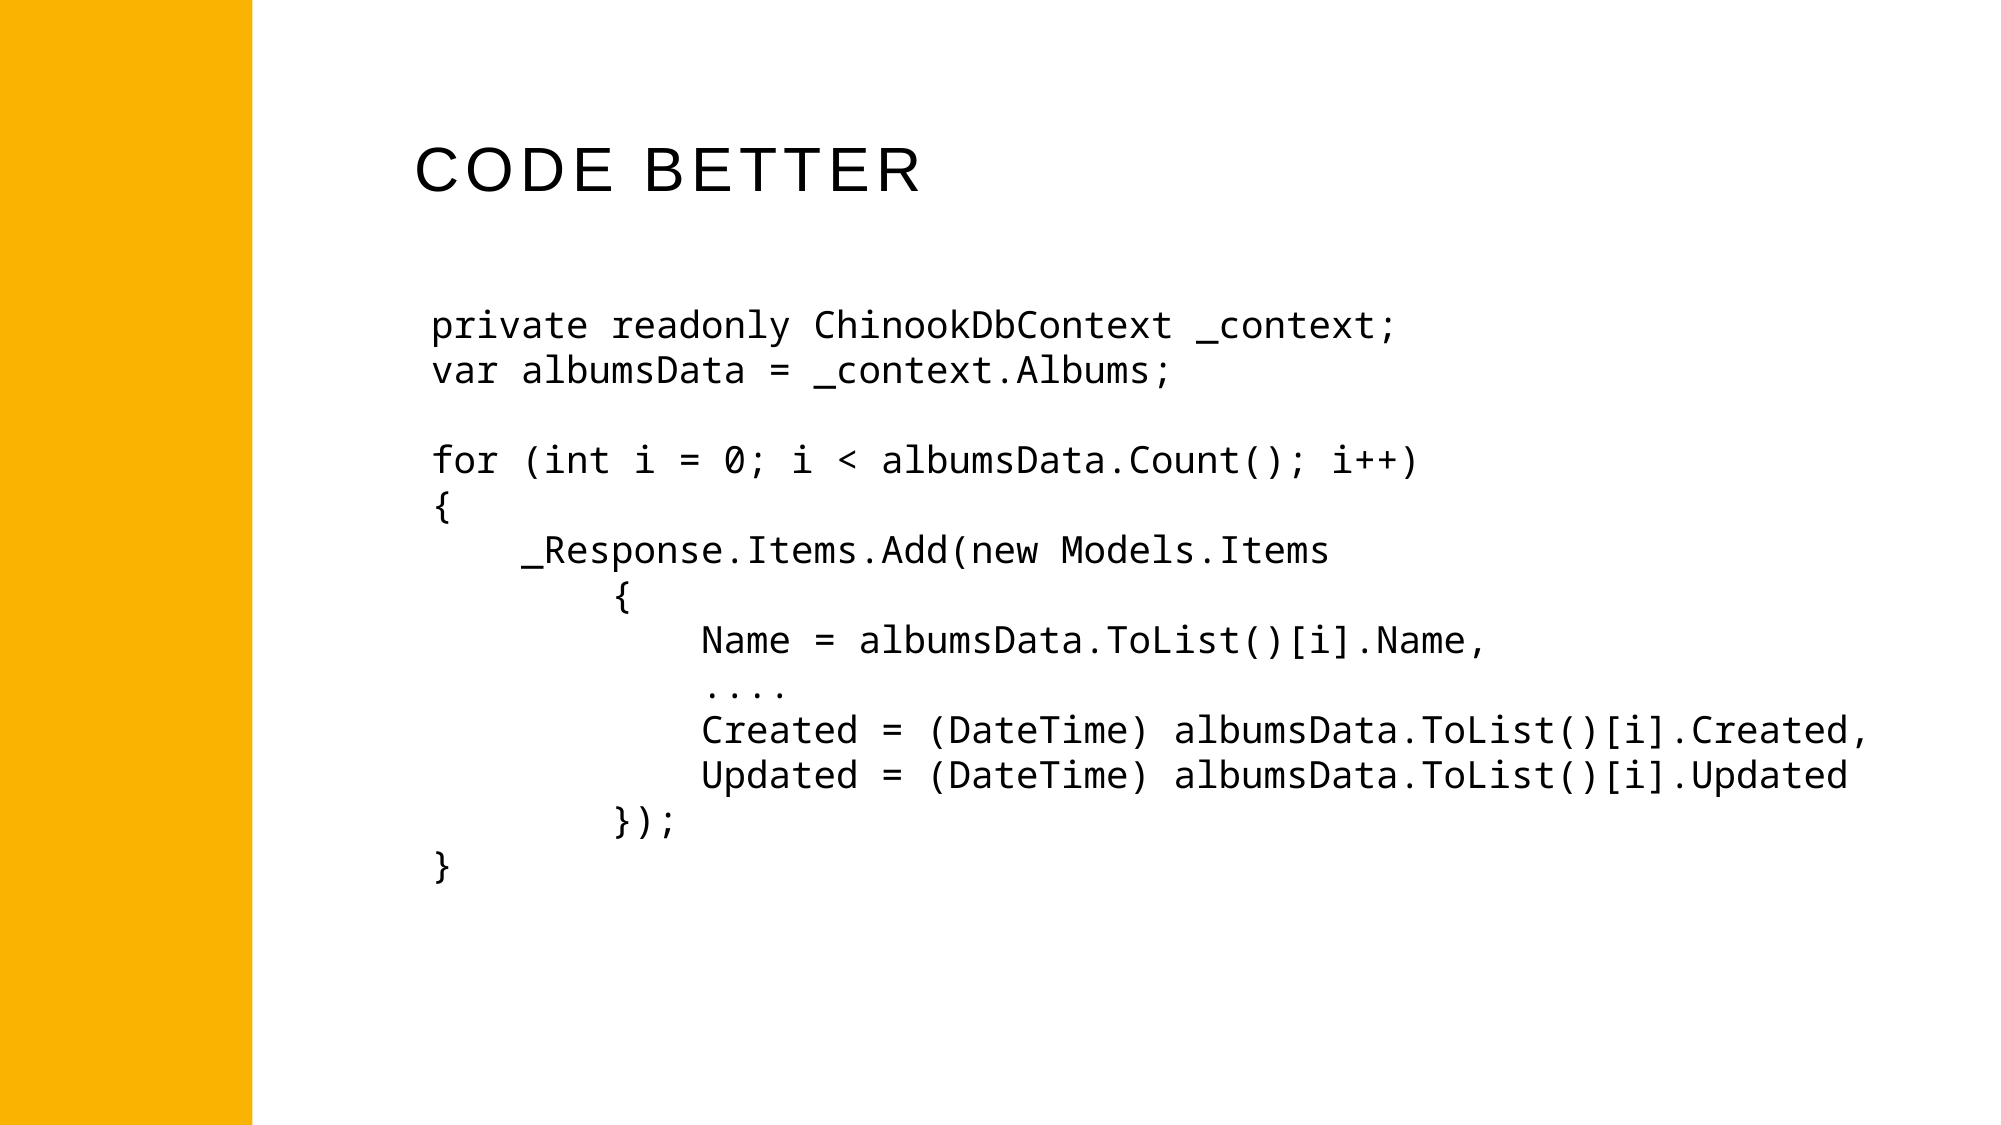

CODE BETTER
private readonly ChinookDbContext _context;
var albumsData = _context.Albums;

for (int i = 0; i < albumsData.Count(); i++)
{
    _Response.Items.Add(new Models.Items
        {
            Name = albumsData.ToList()[i].Name,
            ....
            Created = (DateTime) albumsData.ToList()[i].Created,
            Updated = (DateTime) albumsData.ToList()[i].Updated
        });
}